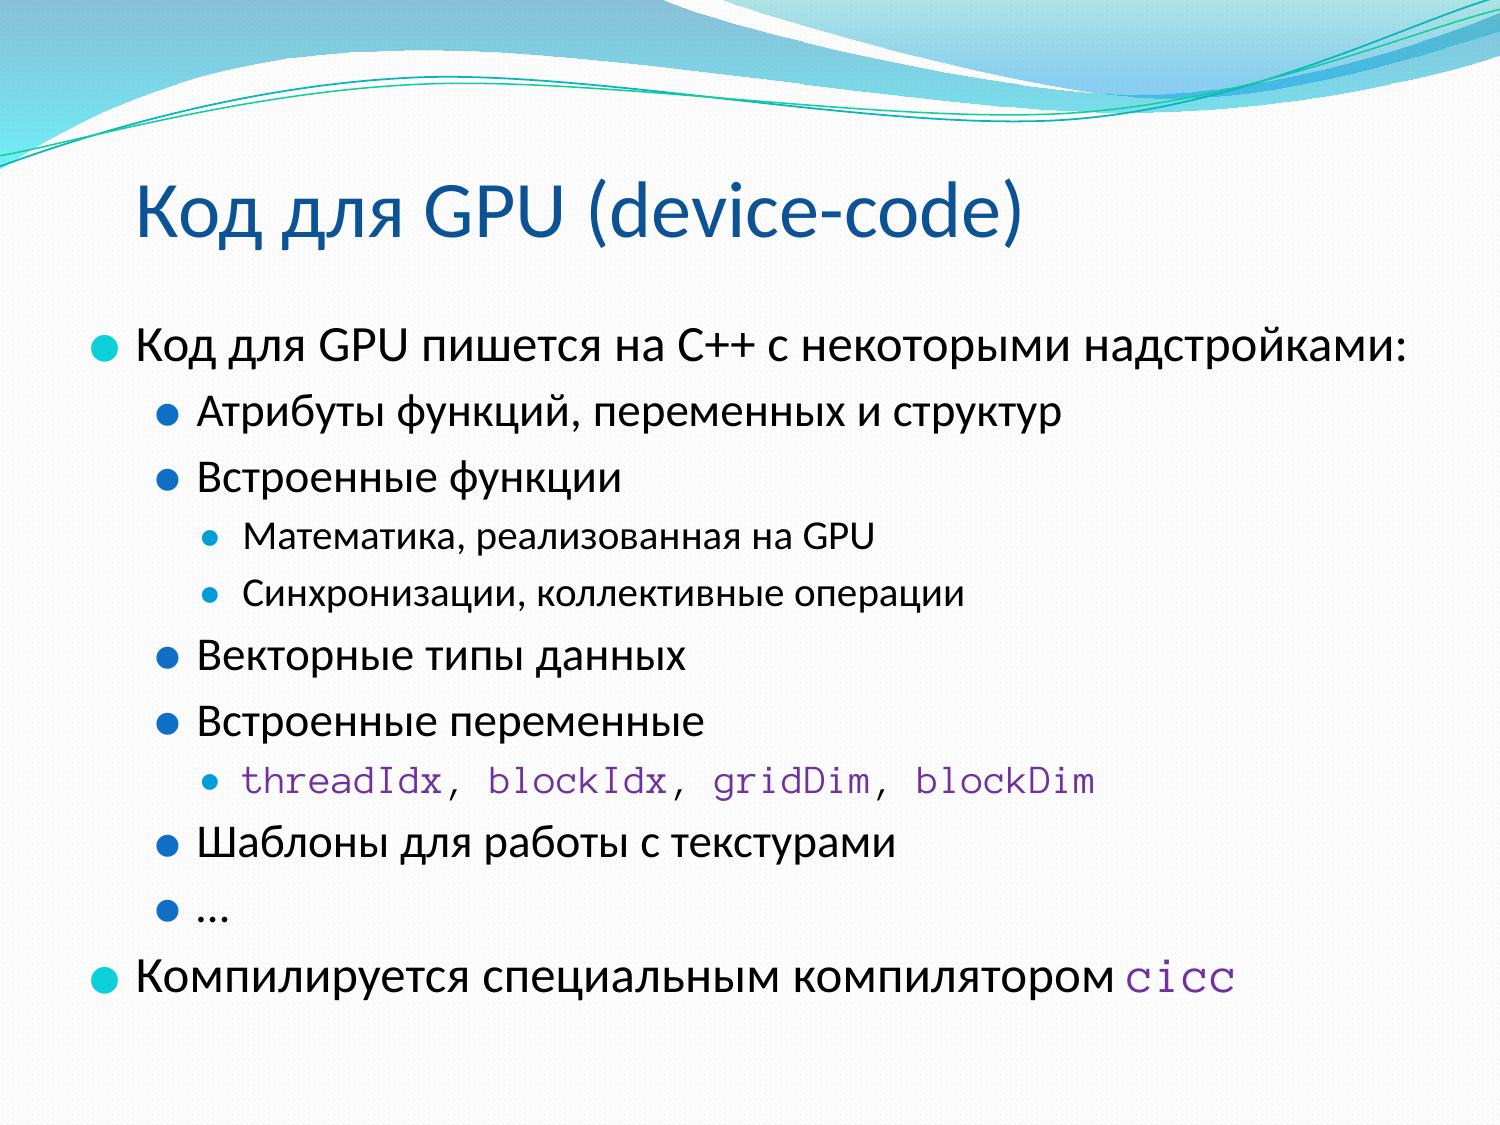

# Код для GPU (device-code)
Код для GPU пишется на C++ с некоторыми надстройками:
Атрибуты функций, переменных и структур
Встроенные функции
Математика, реализованная на GPU
Синхронизации, коллективные операции
Векторные типы данных
Встроенные переменные
threadIdx, blockIdx, gridDim, blockDim
Шаблоны для работы с текстурами
…
Компилируется специальным компилятором cicc